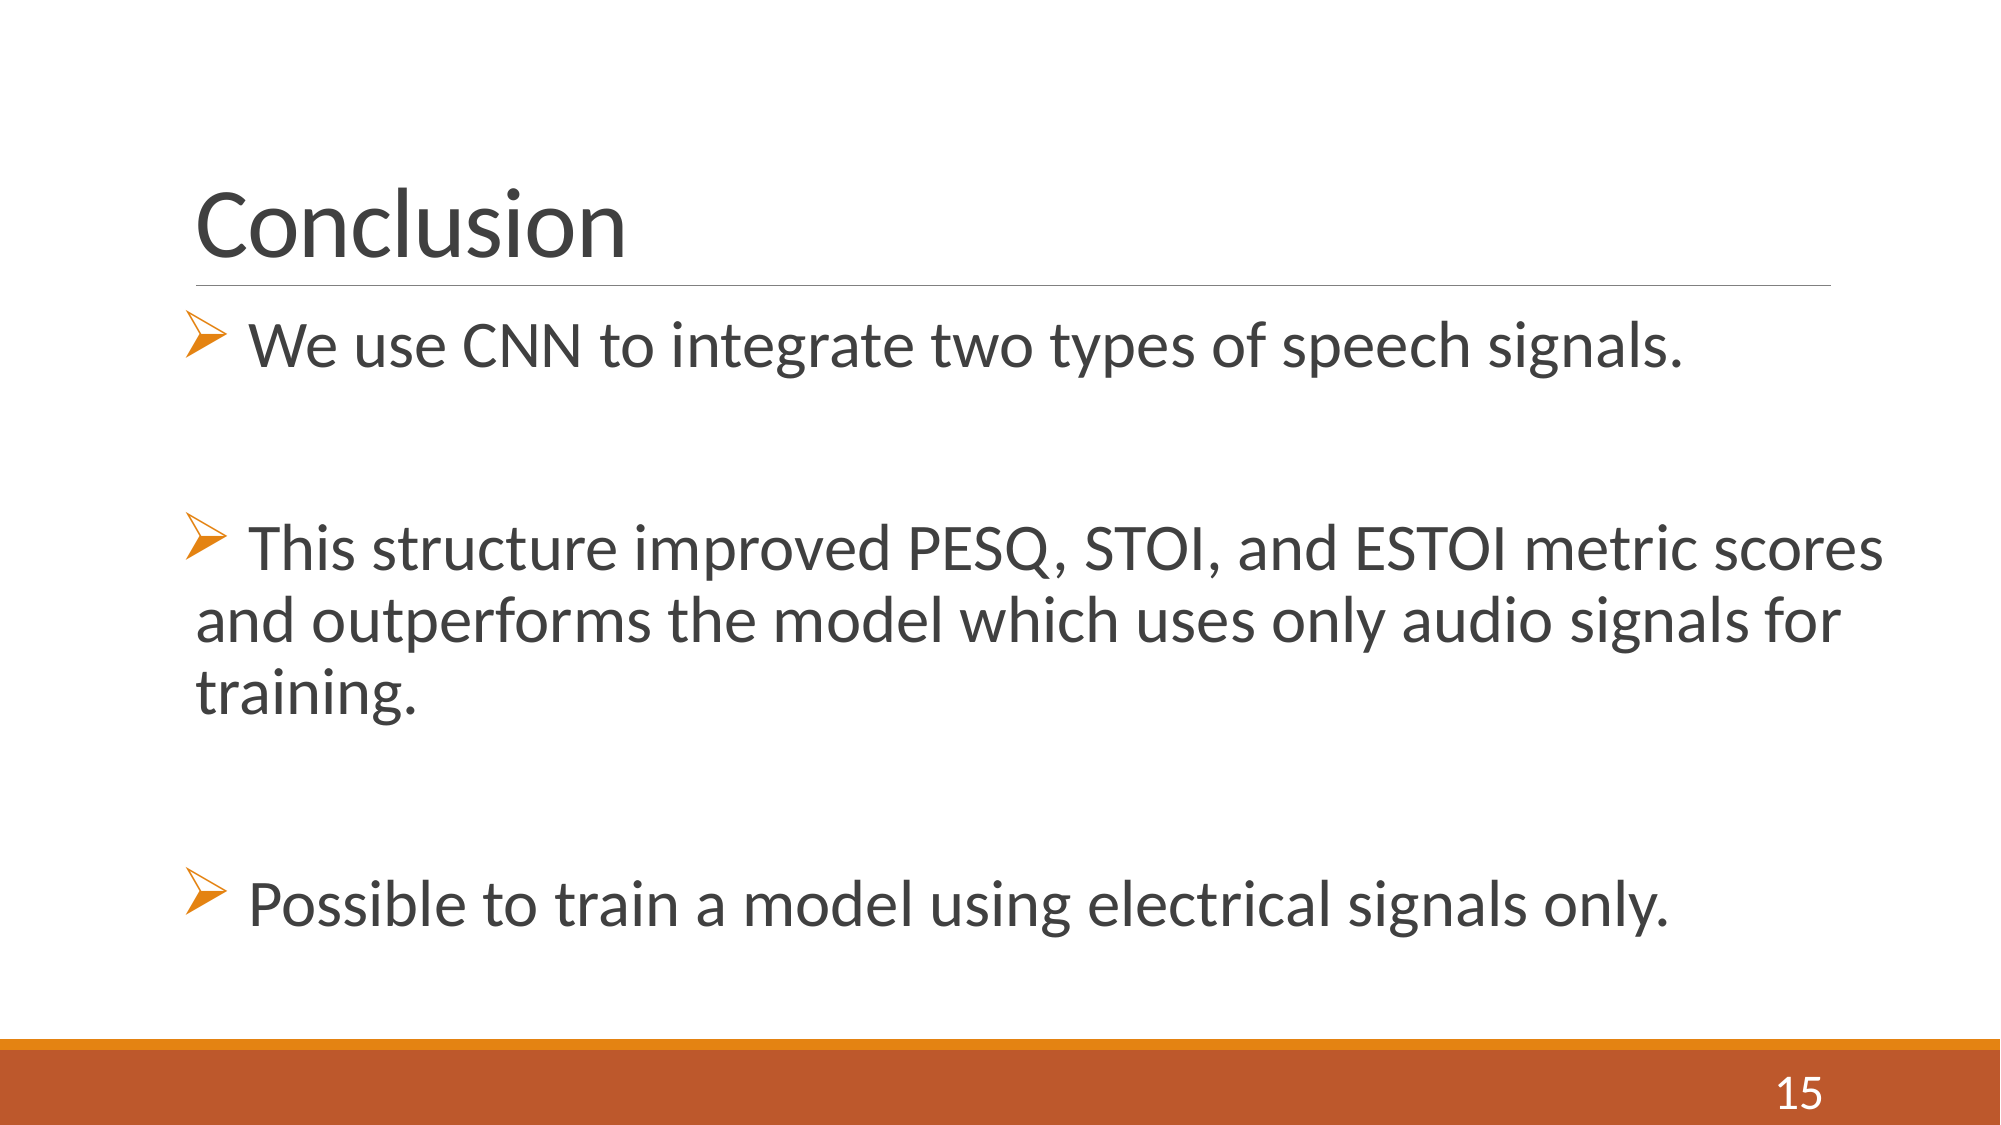

# Conclusion
 We use CNN to integrate two types of speech signals.

 This structure improved PESQ, STOI, and ESTOI metric scores and outperforms the model which uses only audio signals for training.

 Possible to train a model using electrical signals only.
15